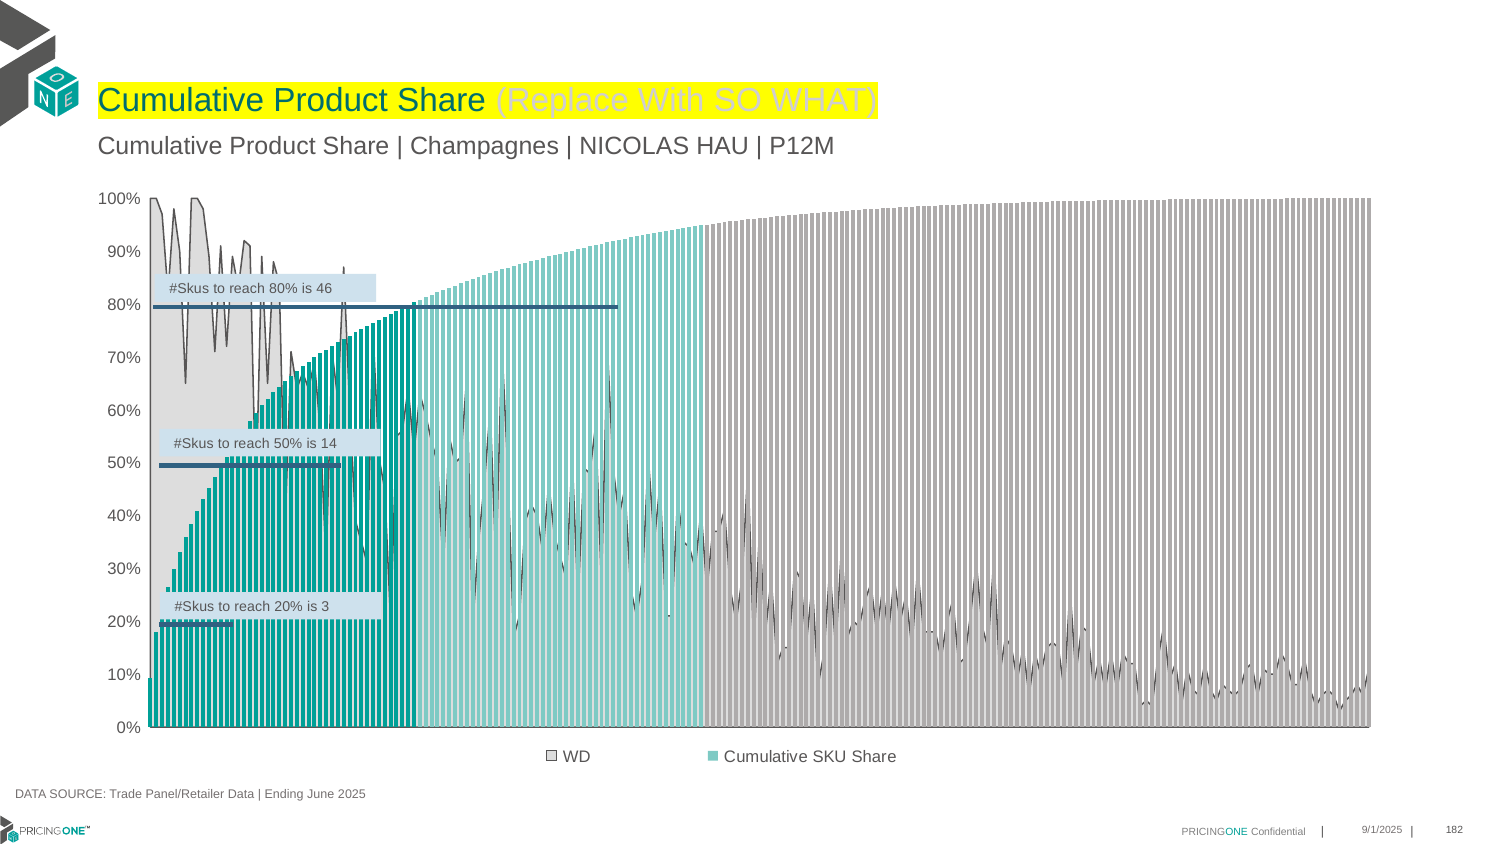

# Cumulative Product Share (Replace With SO WHAT)
Cumulative Product Share | Champagnes | NICOLAS HAU | P12M

### Chart

| Category | WD | Cumulative SKU Share |
|---|---|---|
| Nicolas | 1.0 | 0.0921222225732782 |
| Ruinart | 1.0 | 0.17878984519240973 |
| Deutz | 0.97 | 0.22307393806238157 |
| Ruinart | 0.82 | 0.26477209850199007 |
| Ayala | 0.98 | 0.2996530216604246 |
| Heidsieck & | 0.9 | 0.3314449221506338 |
| Ruinart | 0.65 | 0.3597694696327117 |
| Canard Duch | 1.0 | 0.3847400821957094 |
| Malard | 1.0 | 0.40856679231770676 |
| De Bligny | 0.98 | 0.43044514169564907 |
| Nicolas Feu | 0.89 | 0.45190384414410256 |
| Deutz | 0.71 | 0.47332771103663324 |
| Besserat De | 0.91 | 0.4922960763012093 |
| Ruinart | 0.72 | 0.5112449984648052 |
| Demoiselle | 0.89 | 0.5301283001625929 |
| Laurent Per | 0.83 | 0.5483092198374719 |
| Taittinger | 0.92 | 0.56445914558913 |
| Bollinger | 0.91 | 0.5794489663156377 |
| Ruinart | 0.43 | 0.5943529133461496 |
| Pommery | 0.89 | 0.6084062247087788 |
| Nicolas | 0.65 | 0.6209348729028793 |
| All Others | 0.88 | 0.6327894935963337 |
| Perrier Jou | 0.84 | 0.6435852754155761 |
| Ruinart | 0.38 | 0.6536568017233069 |
| Laurent Per | 0.71 | 0.6634601752633528 |
| Ruinart | 0.64 | 0.6728382309694574 |
| Malard | 0.67 | 0.6820242860533827 |
| Vesselle | 0.64 | 0.690815808213252 |
| Taittinger | 0.69 | 0.6993156838584186 |
| Deutz | 0.56 | 0.7067802143763909 |
| Dom Perigno | 0.31 | 0.7138502119703072 |
| Nicolas | 0.71 | 0.7208343358682276 |
| Moët & Chan | 0.62 | 0.7274927878247301 |
| Nicolas | 0.87 | 0.7339276441199607 |
| Demoiselle | 0.61 | 0.7402814874944404 |
| Bollinger | 0.39 | 0.7464838367071164 |
| Laurent Per | 0.35 | 0.7525549449881761 |
| Dom Perigno | 0.31 | 0.7585669138370879 |
| De Venoge | 0.75 | 0.7645505281637368 |
| Roederer | 0.51 | 0.7702781416608134 |
| Roederer | 0.45 | 0.7759660588267222 |
| Ruinart | 0.2 | 0.7815940264312754 |
| Henriot | 0.55 | 0.7871750065417932 |
| Nicolas Feu | 0.56 | 0.792534011249454 |
| Ruinart | 0.64 | 0.7978873450526622 |
| Savian | 0.52 | 0.8032123243336078 |
| Piper Heids | 0.63 | 0.8082804926557735 |
| Lanson | 0.59 | 0.8129735711548634 |
| Campari: Al | 0.54 | 0.817537028980752 |
| Veuve Clicq | 0.5 | 0.8219473723864218 |
| De Venoge | 0.3 | 0.8262839940342084 |
| All Others | 0.55 | 0.8305857801260722 |
| Malard | 0.5 | 0.834833287561033 |
| Besserat De | 0.51 | 0.8389041868287572 |
| Malard | 0.66 | 0.8428697692995055 |
| Dom Perigno | 0.19 | 0.8467583894955406 |
| Roederer | 0.35 | 0.8506340476242555 |
| Veuve Clicq | 0.46 | 0.8544554270960675 |
| Ayala | 0.6 | 0.858162578349621 |
| Vranken | 0.31 | 0.8617984382329137 |
| Deutz | 0.72 | 0.8653832599761335 |
| Nicolas Feu | 0.49 | 0.8687234226986862 |
| Roederer | 0.17 | 0.8719469268153578 |
| Krug | 0.21 | 0.8750675445226759 |
| Veuve Clicq | 0.39 | 0.8781752001626739 |
| All Others | 0.42 | 0.8811702478428284 |
| Pommery | 0.4 | 0.8841571942309078 |
| Canard Duch | 0.33 | 0.8870566466645764 |
| Henriot | 0.46 | 0.889900200182927 |
| Moët & Chan | 0.36 | 0.8927380827968251 |
| Ruinart | 0.32 | 0.895554902051328 |
| Canard Duch | 0.28 | 0.8982923286434952 |
| Nicolas Feu | 0.51 | 0.9010216539435872 |
| Vranken | 0.24 | 0.9036991309743989 |
| Besserat De | 0.49 | 0.9063766080052106 |
| Campari: Al | 0.48 | 0.9090030468959492 |
| Ruinart | 0.57 | 0.9116254351406504 |
| Roederer | 0.27 | 0.9141838231779585 |
| Canard Duch | 0.72 | 0.916718717468249 |
| De Bligny | 0.49 | 0.919165307674921 |
| Nicolas | 0.4 | 0.9214595935905817 |
| Nicolas | 0.45 | 0.9237287655008096 |
| Delamotte | 0.26 | 0.9259590512090773 |
| Deutz | 0.21 | 0.9281156151594617 |
| De Venoge | 0.28 | 0.9301109633975522 |
| Henriot | 0.51 | 0.9320188176812318 |
| Nicolas | 0.35 | 0.9339218111896666 |
| Henriot | 0.46 | 0.9358150831476111 |
| Laurent Per | 0.21 | 0.9377034943303106 |
| Ruinart | 0.21 | 0.9395886649961801 |
| Nicolas | 0.43 | 0.9414714052744271 |
| All Others | 0.35 | 0.9433274112888264 |
| Louis Marti | 0.34 | 0.9451801767863955 |
| Laurent Per | 0.3 | 0.9469948662112119 |
| Malard | 0.41 | 0.9487358338781451 |
| Canard Duch | 0.26 | 0.9503965987535351 |
| Malard | 0.37 | 0.9519990343259845 |
| Ruinart | 0.37 | 0.9534718492252329 |
| De Venoge | 0.41 | 0.954930081798746 |
| Veuve Clicq | 0.26 | 0.9563802130801842 |
| Ruinart | 0.2 | 0.9576237614137079 |
| Moët & Chan | 0.28 | 0.9588470565170439 |
| Deutz | 0.49 | 0.9600411869689097 |
| Ruinart | 0.15 | 0.9611777982470425 |
| Besserat De | 0.37 | 0.9623144095251753 |
| All Others | 0.18 | 0.9634485904156855 |
| Nicolas | 0.28 | 0.9645722396264982 |
| All Others | 0.12 | 0.9656124455289375 |
| Dom Perigno | 0.15 | 0.9666251070383217 |
| Roederer | 0.15 | 0.9676288571264232 |
| Canard Duch | 0.3 | 0.968597771658602 |
| Nicolas | 0.28 | 0.9695610152863281 |
| Roederer | 0.16 | 0.9705040056838666 |
| Roederer | 0.27 | 0.9714316036264625 |
| Deutz | 0.08 | 0.9723551509230208 |
| Canard Duch | 0.14 | 0.9732438626636564 |
| Nicolas | 0.3 | 0.9741034097528216 |
| Vranken | 0.15 | 0.9749613365835719 |
| Nicolas | 0.34 | 0.9758119722514546 |
| Nicolas | 0.17 | 0.9766107596500567 |
| Roederer | 0.2 | 0.9774063065318289 |
| Nicolas | 0.19 | 0.9781767394081684 |
| Bollinger | 0.24 | 0.9789285393127352 |
| Nicolas | 0.27 | 0.9796155288807014 |
| Roederer | 0.18 | 0.9802903665105549 |
| All Others | 0.26 | 0.9809344192305232 |
| Perrier Jou | 0.18 | 0.9815776618212839 |
| Nicolas Feu | 0.28 | 0.9822128031199696 |
| Demoiselle | 0.2 | 0.9828204000256001 |
| Pommery | 0.25 | 0.983410984217873 |
| Roederer | 0.15 | 0.9839861759552032 |
| Demoiselle | 0.3 | 0.9845370638163082 |
| Bollinger | 0.18 | 0.9850644579303955 |
| Moët & Chan | 0.18 | 0.9855894216568603 |
| De Venoge | 0.18 | 0.9861135752541175 |
| Pommery | 0.13 | 0.9866255769132621 |
| Moët & Chan | 0.2 | 0.9871067936625215 |
| Roederer | 0.24 | 0.9875807192489133 |
| Taittinger | 0.12 | 0.9880262903130423 |
| Ruinart | 0.13 | 0.9884564689222287 |
| Bollinger | 0.21 | 0.98887530572251 |
| Vesselle | 0.31 | 0.9892933323935839 |
| Ruinart | 0.19 | 0.9896951564805074 |
| Vesselle | 0.15 | 0.990085638758526 |
| Louis Marti | 0.32 | 0.9904720703905069 |
| Lanson | 0.1 | 0.9908455399551678 |
| Nicolas | 0.17 | 0.9912044271940935 |
| Roederer | 0.15 | 0.9915560232701517 |
| All Others | 0.09 | 0.9919035687001723 |
| Pommery | 0.15 | 0.9922470634841554 |
| Bollinger | 0.06 | 0.9925873177513085 |
| Deutz | 0.14 | 0.9929194707263865 |
| Nicolas | 0.1 | 0.993247573055427 |
| Nicolas | 0.15 | 0.9935700044800149 |
| Delamotte | 0.16 | 0.9938810940956977 |
| All Others | 0.15 | 0.9941695000935703 |
| Nicolas | 0.07 | 0.9944538554454053 |
| Pommery | 0.26 | 0.9947195778254677 |
| Laurent Per | 0.1 | 0.9949585659416824 |
| Roederer | 0.19 | 0.995181351473747 |
| De Venoge | 0.18 | 0.9953887445508689 |
| All Others | 0.08 | 0.9955953274987832 |
| Taittinger | 0.13 | 0.9957824673457174 |
| All Others | 0.07 | 0.9959598856421615 |
| Besserat De | 0.14 | 0.9961332532925681 |
| All Others | 0.07 | 0.9963050006845596 |
| Besserat De | 0.14 | 0.9964751278181362 |
| Nicolas | 0.12 | 0.9966412043056752 |
| Martel | 0.12 | 0.9968016098887617 |
| De Venoge | 0.04 | 0.9969595850842256 |
| Deutz | 0.05 | 0.997113509633652 |
| Deutz | 0.04 | 0.9972641936662483 |
| Roederer | 0.13 | 0.9974116371820146 |
| Piper Heids | 0.19 | 0.997557460439366 |
| Roederer | 0.09 | 0.9976976127922648 |
| Veuve Clicq | 0.12 | 0.997835334757541 |
| All Others | 0.04 | 0.9979714364644022 |
| De Venoge | 0.11 | 0.9981059179128484 |
| Henriot | 0.07 | 0.9982339183276345 |
| Bollinger | 0.06 | 0.9983611086132131 |
| Piper Heids | 0.12 | 0.9984777672190942 |
| Ayala | 0.07 | 0.9985879447913152 |
| All Others | 0.05 | 0.9986916413298761 |
| All Others | 0.08 | 0.998793717610022 |
| Bollinger | 0.07 | 0.9988868824688854 |
| Henriot | 0.06 | 0.9989784270693337 |
| Laurent Per | 0.07 | 0.999063490636122 |
| Canard Duch | 0.11 | 0.9991445035568727 |
| All Others | 0.12 | 0.9992206557023784 |
| Laurent Per | 0.06 | 0.999288706555809 |
| Nicolas | 0.11 | 0.9993502763755796 |
| Laurent Per | 0.1 | 0.9994094158077277 |
| De Bligny | 0.1 | 0.9994661248522532 |
| Pommery | 0.14 | 0.9995220237675712 |
| Moët & Chan | 0.12 | 0.9995771125536816 |
| Laurent Per | 0.08 | 0.9996257203061321 |
| All Others | 0.08 | 0.99967189767096 |
| Demoiselle | 0.13 | 0.9997075433560904 |
| Nicolas Feu | 0.07 | 0.9997431890412207 |
| Malard | 0.04 | 0.999773973951106 |
| Malard | 0.06 | 0.9998047588609913 |
| Lanson | 0.07 | 0.9998339235124616 |
| All Others | 0.06 | 0.9998622780347244 |
| Besserat De | 0.03 | 0.9998906325569872 |
| All Others | 0.05 | 0.9999173668208349 |
| Pommery | 0.06 | 0.9999416706970601 |
| Roederer | 0.08 | 0.9999643543148703 |
| Vesselle | 0.06 | 0.9999829872866429 |
| Nicolas | 0.11 | 1.0000000000000007 |
#Skus to reach 80% is 46
#Skus to reach 50% is 14
#Skus to reach 20% is 3
DATA SOURCE: Trade Panel/Retailer Data | Ending June 2025

9/1/2025
182